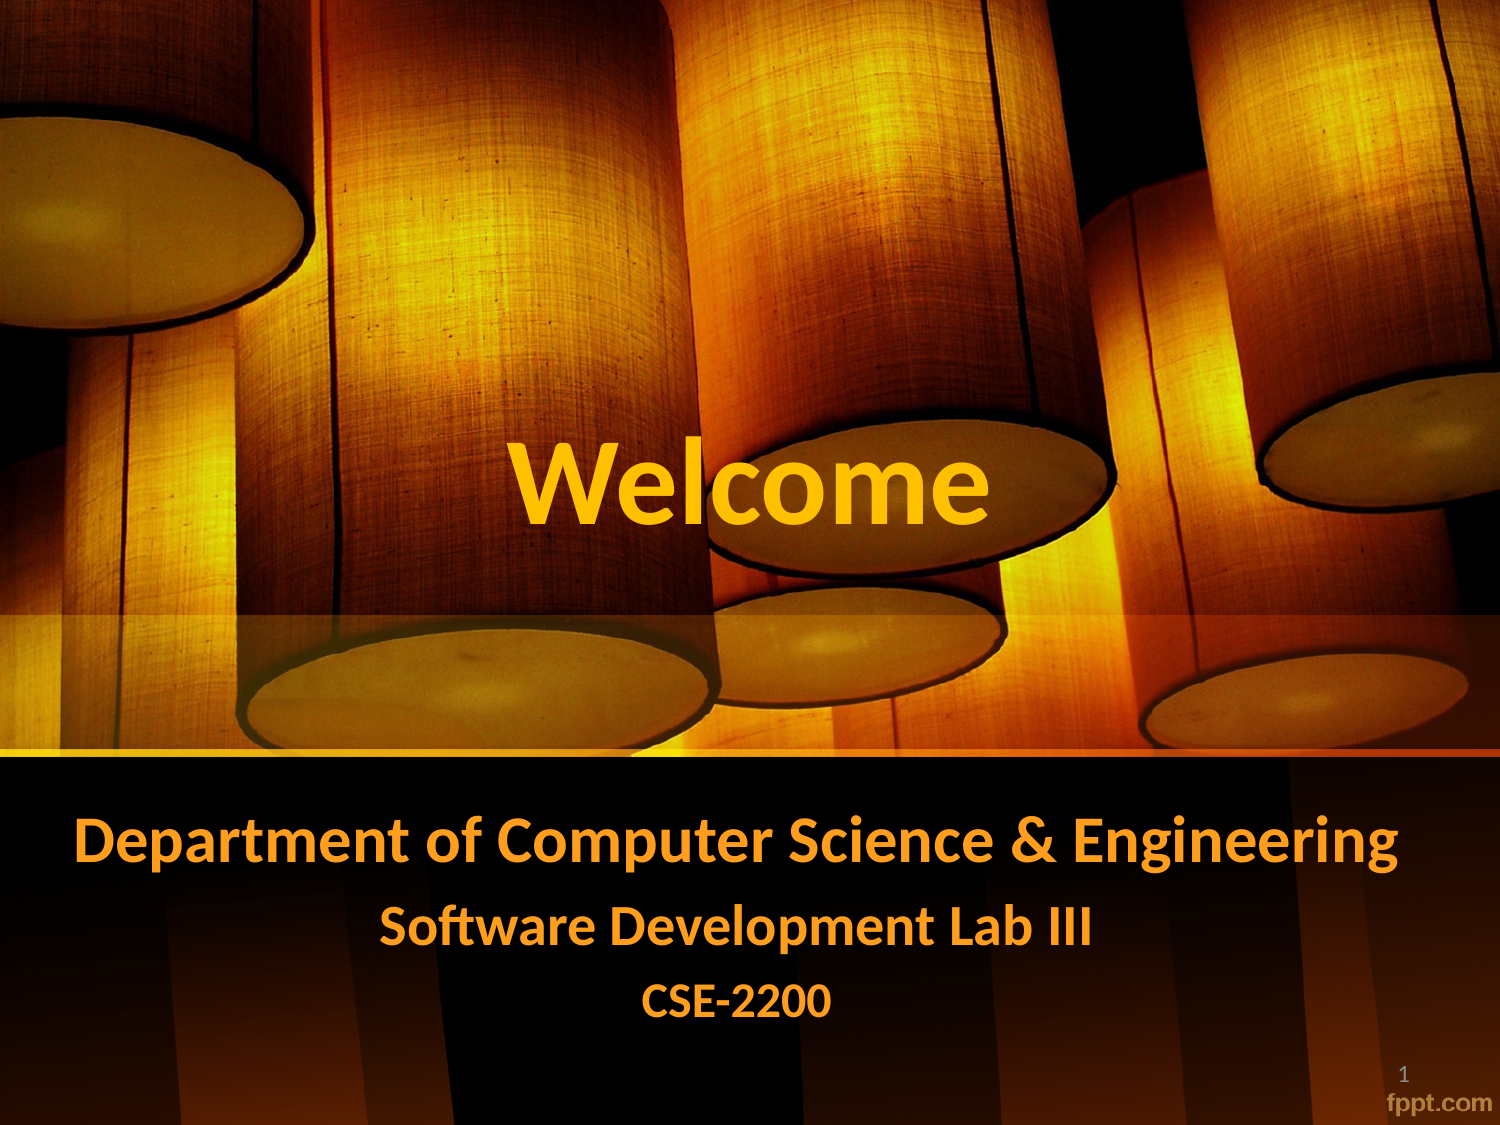

# Welcome
Department of Computer Science & Engineering
Software Development Lab III
CSE-2200
1